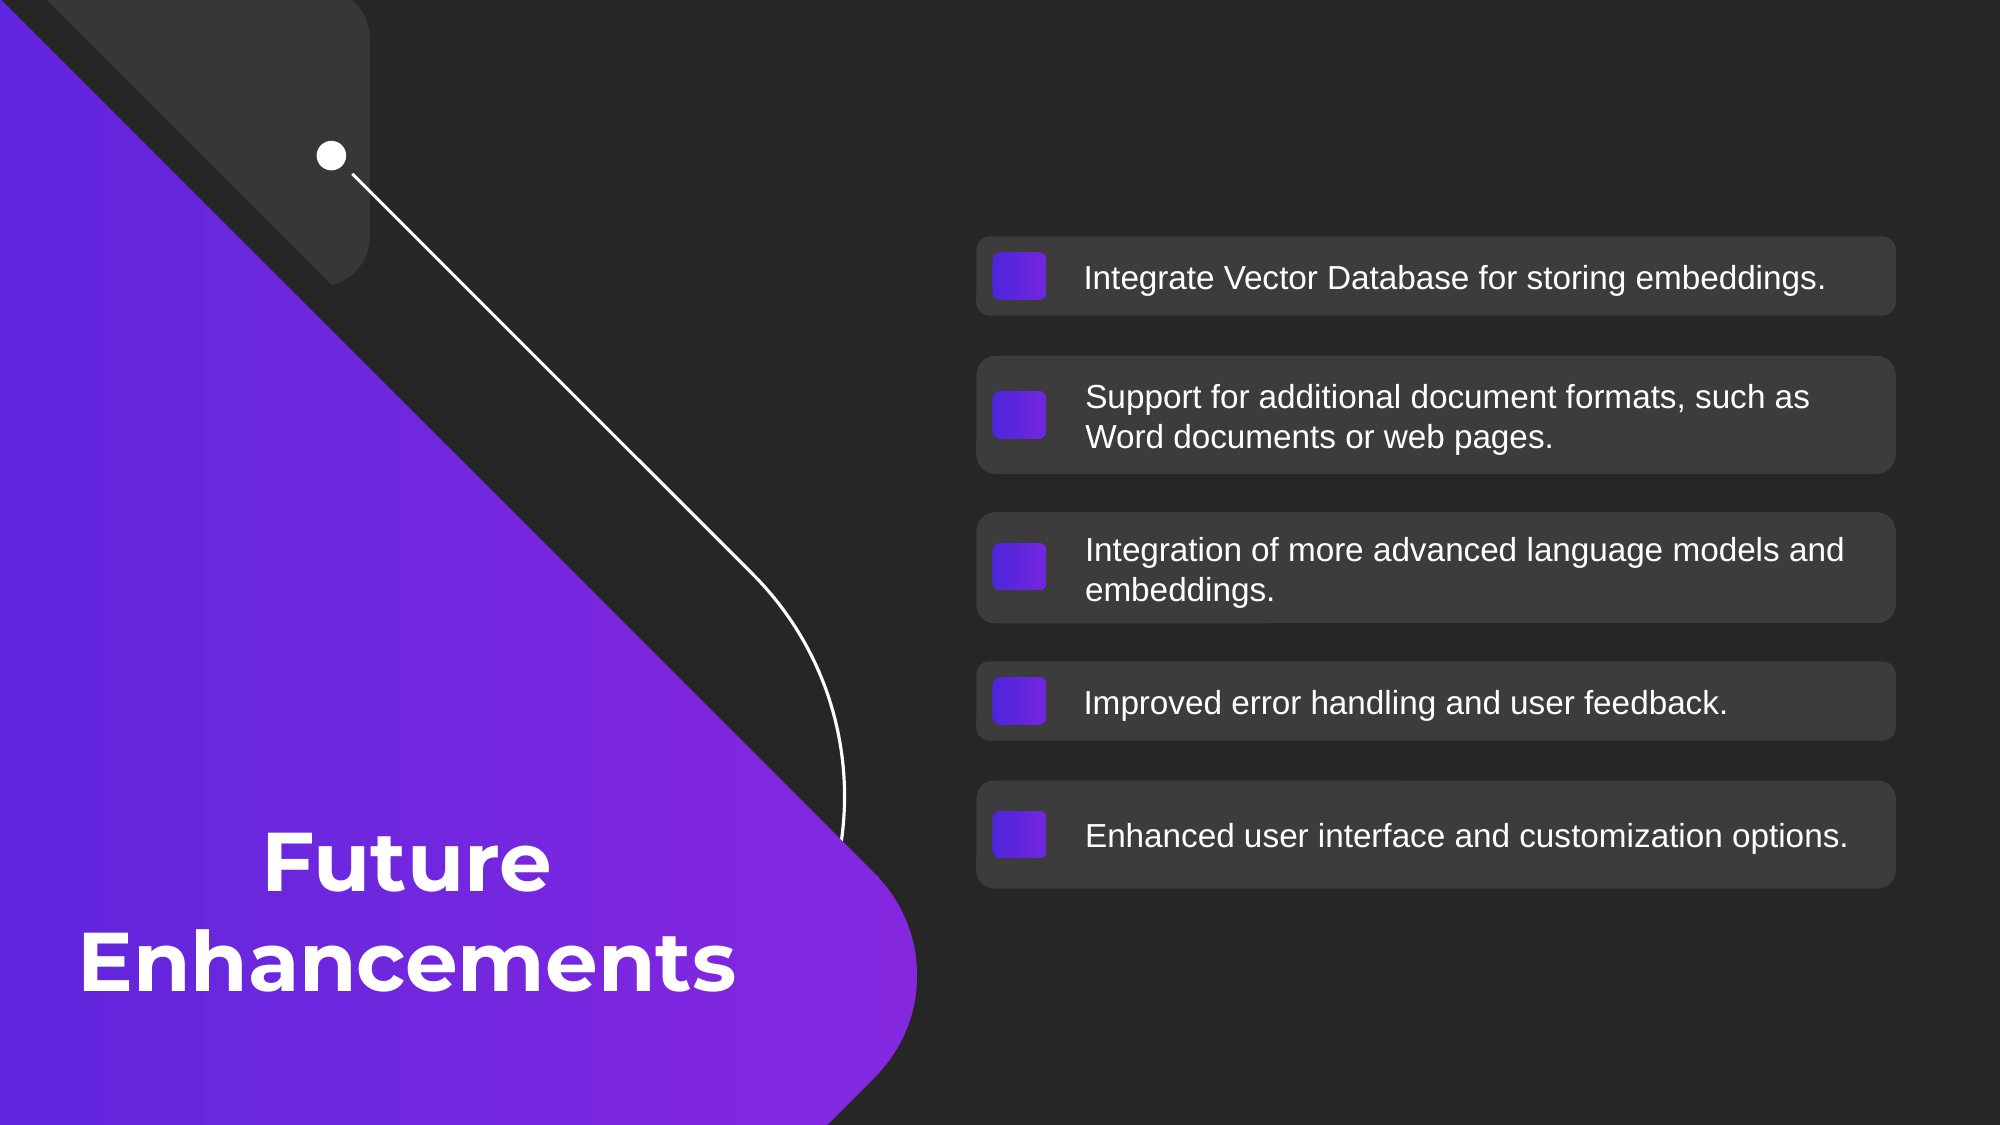

Integrate Vector Database for storing embeddings.

Support for additional document formats, such as Word documents or web pages.

Integration of more advanced language models and embeddings.

Improved error handling and user feedback.

Enhanced user interface and customization options.

Future Enhancements